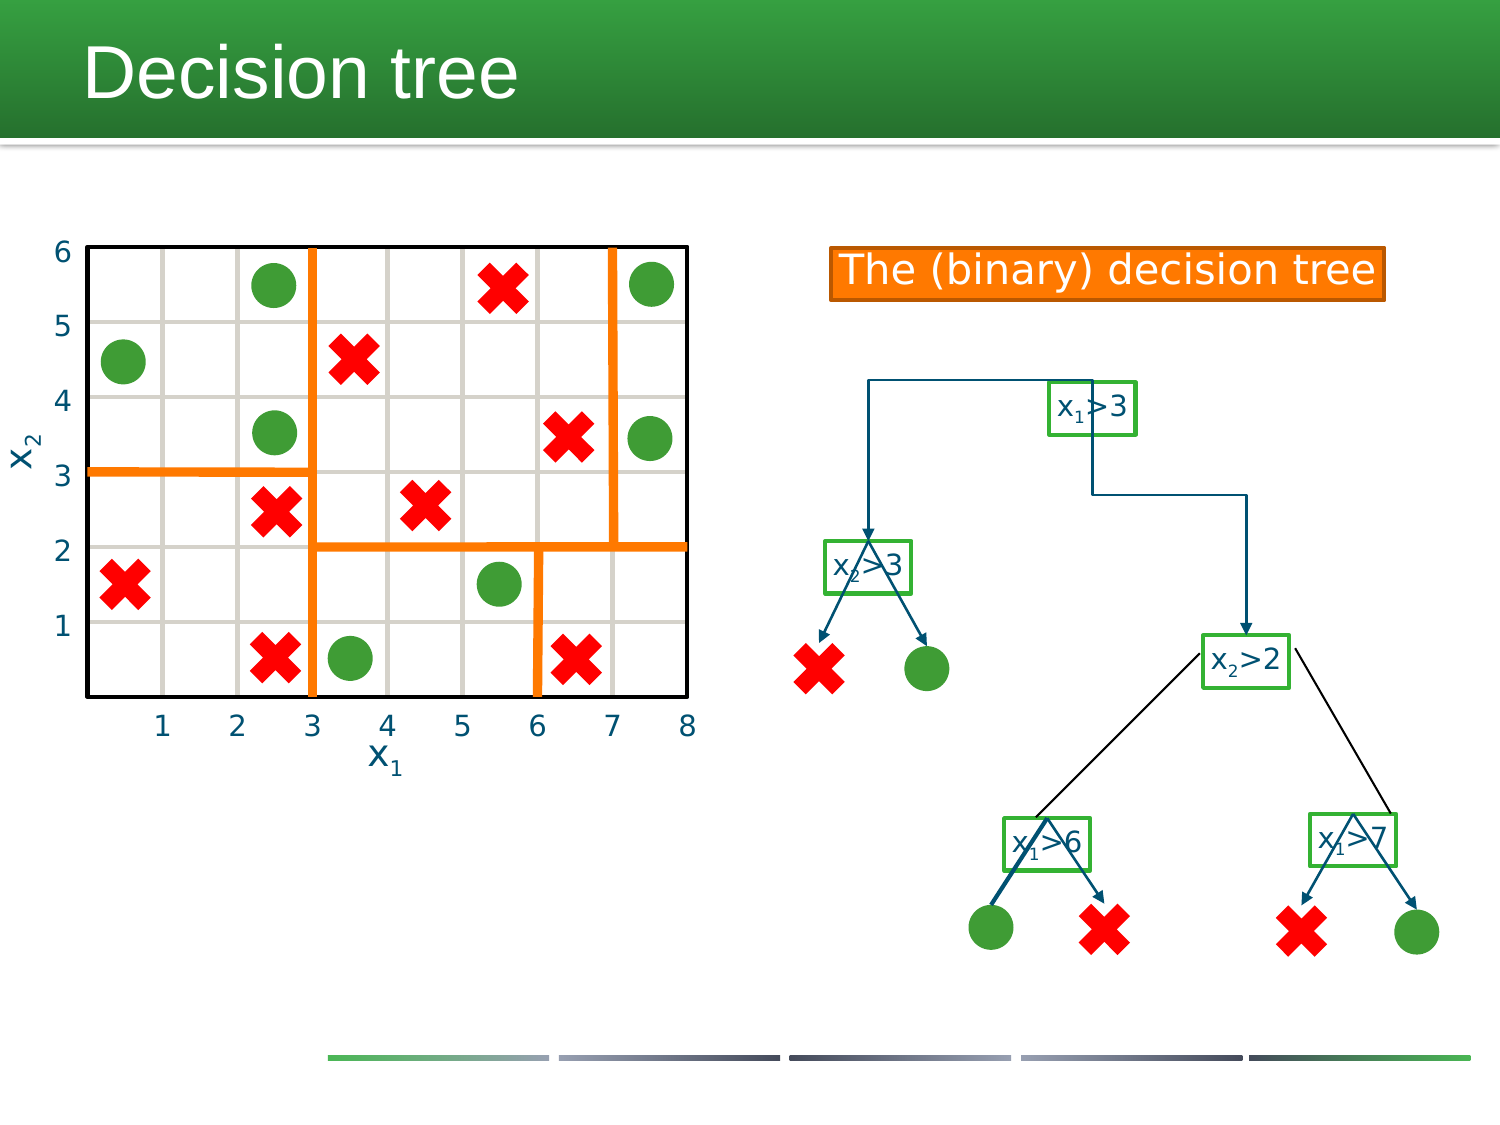

# Decision tree
6

The (binary) decision tree

5

4
x1>3

x2
3

2
x2>3

1

x2>2

7
8
5
6
2
3
4
1
x1
x1>7
x1>6